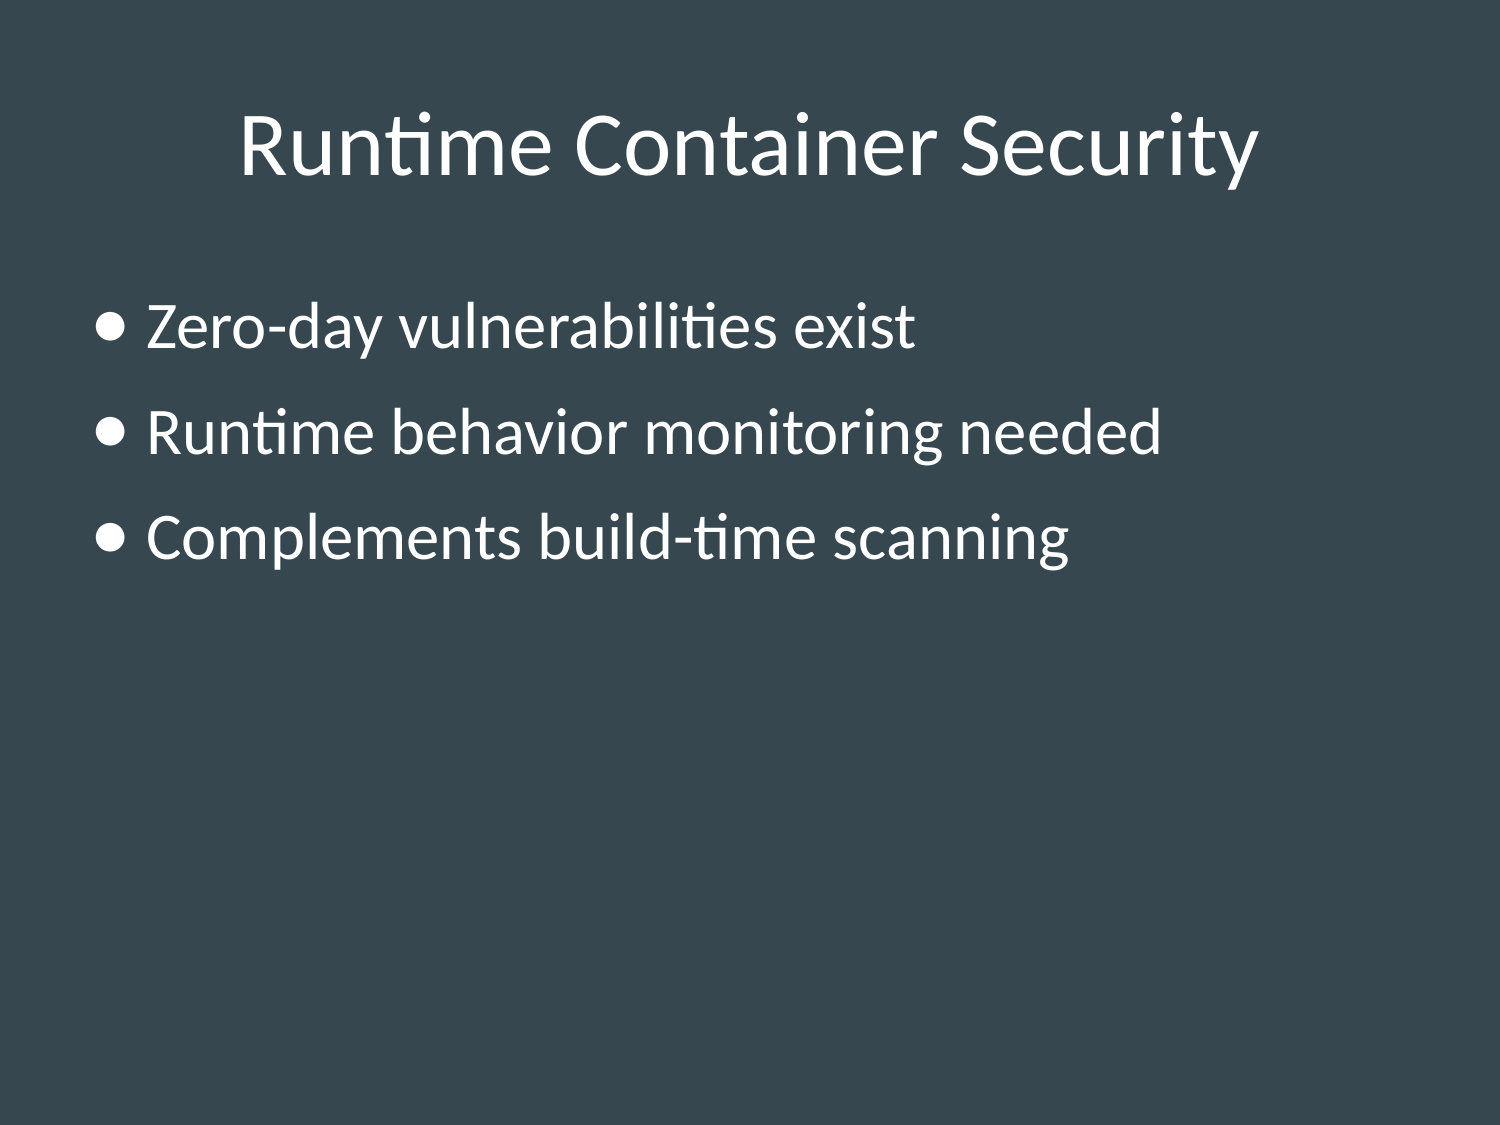

# Runtime Container Security
Zero-day vulnerabilities exist
Runtime behavior monitoring needed
Complements build-time scanning